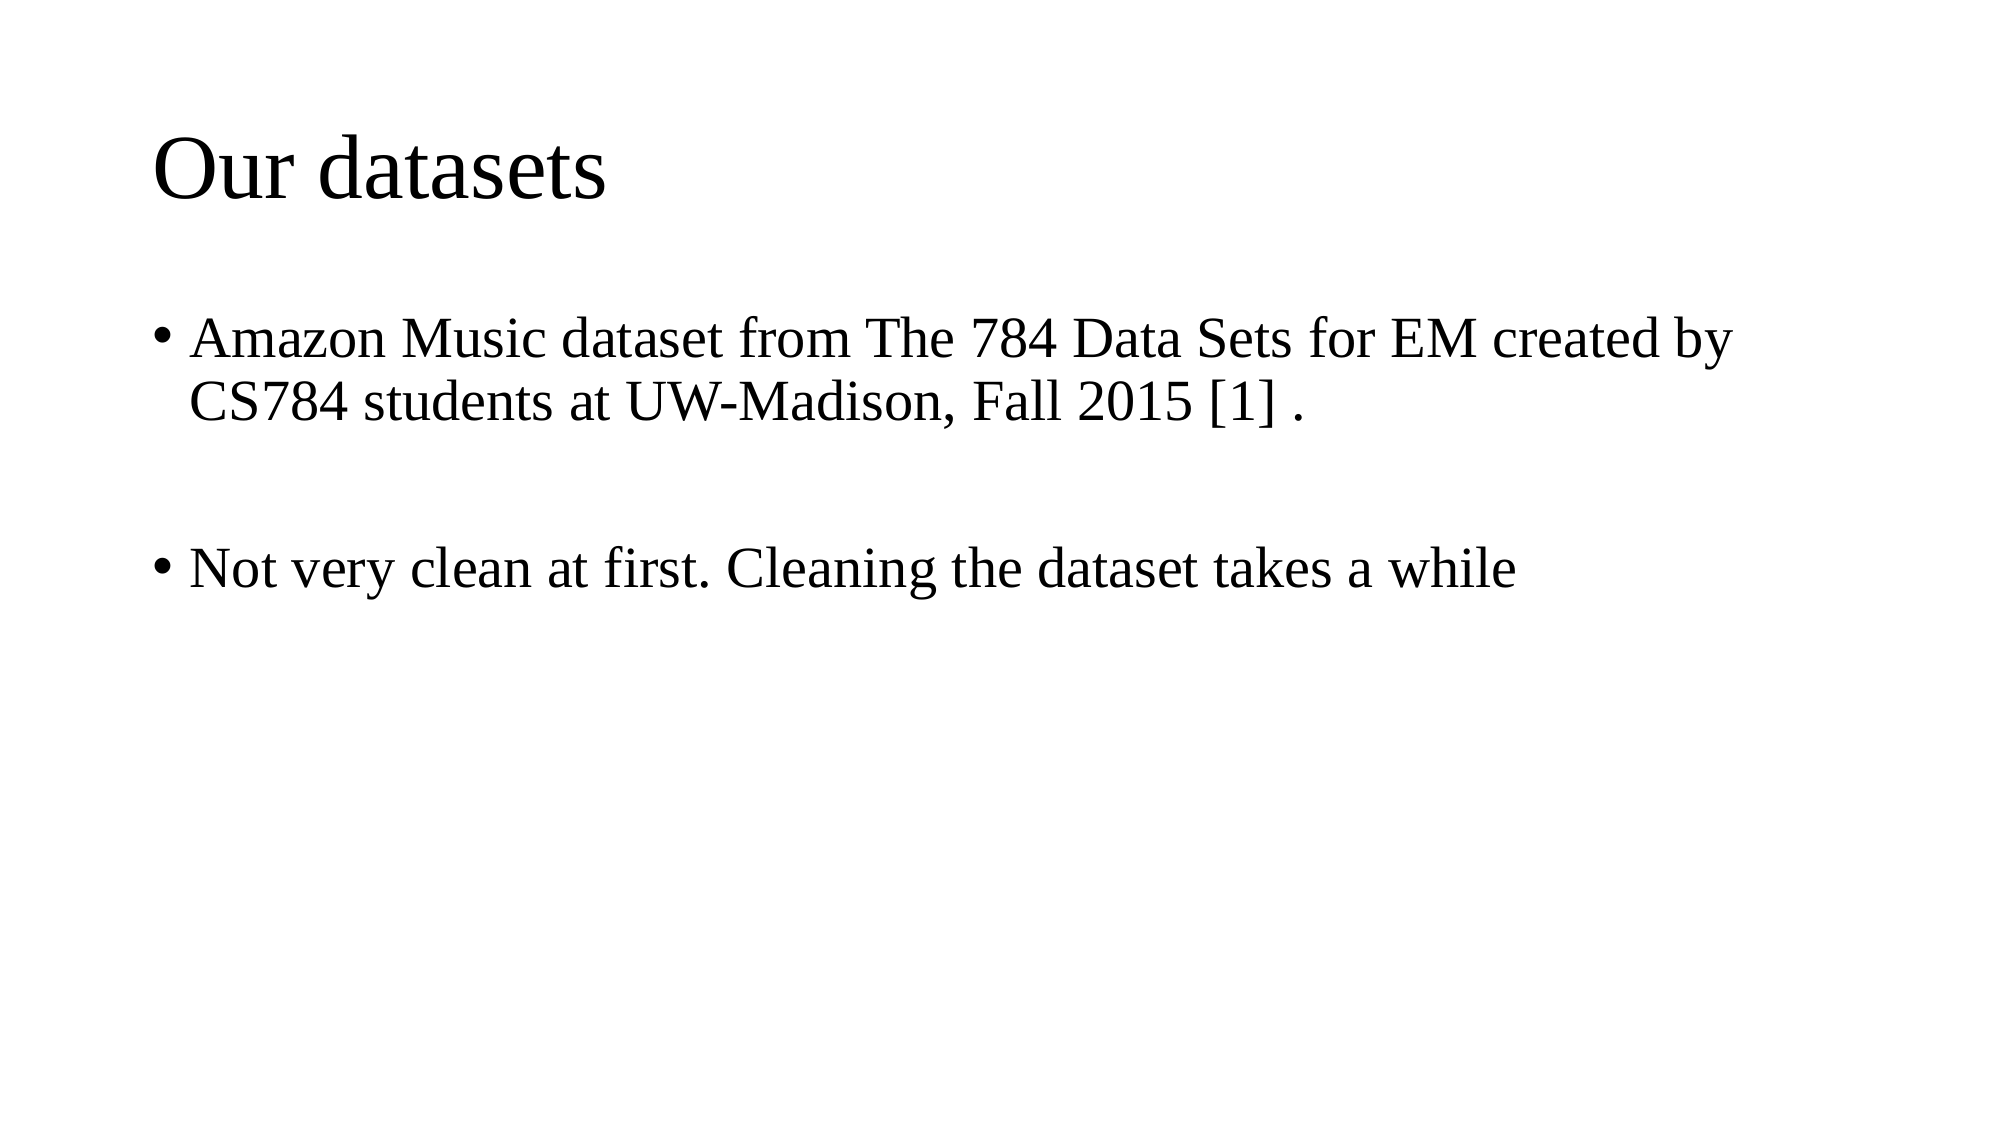

# Our datasets
Amazon Music dataset from The 784 Data Sets for EM created by CS784 students at UW-Madison, Fall 2015 [1] .

Not very clean at first. Cleaning the dataset takes a while